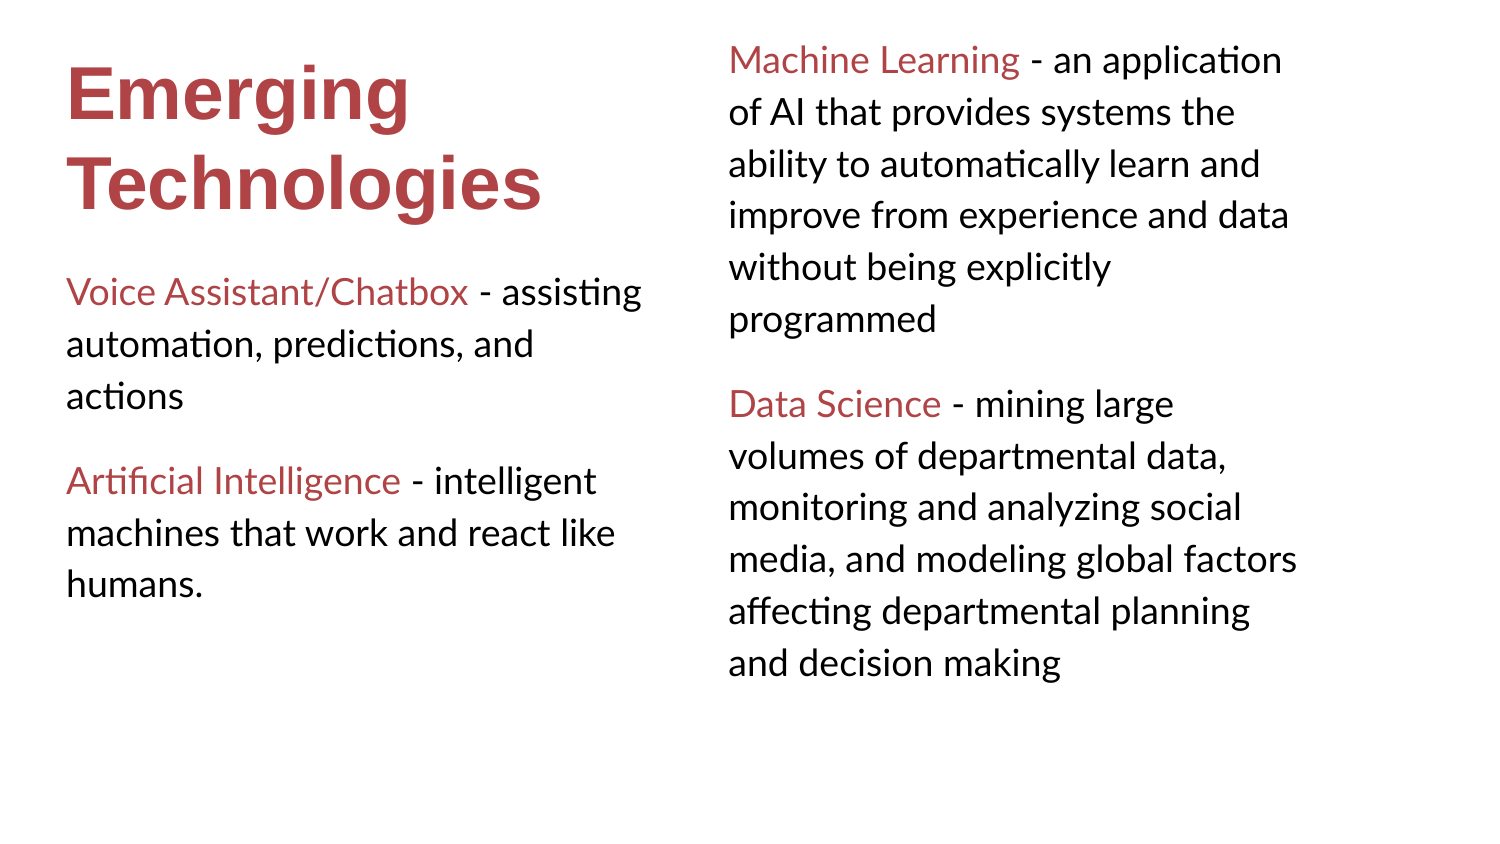

Machine Learning - an application of AI that provides systems the ability to automatically learn and improve from experience and data without being explicitly programmed
Data Science - mining large volumes of departmental data, monitoring and analyzing social media, and modeling global factors affecting departmental planning and decision making

# Emerging Technologies
Voice Assistant/Chatbox - assisting automation, predictions, and actions
Artificial Intelligence - intelligent machines that work and react like humans.